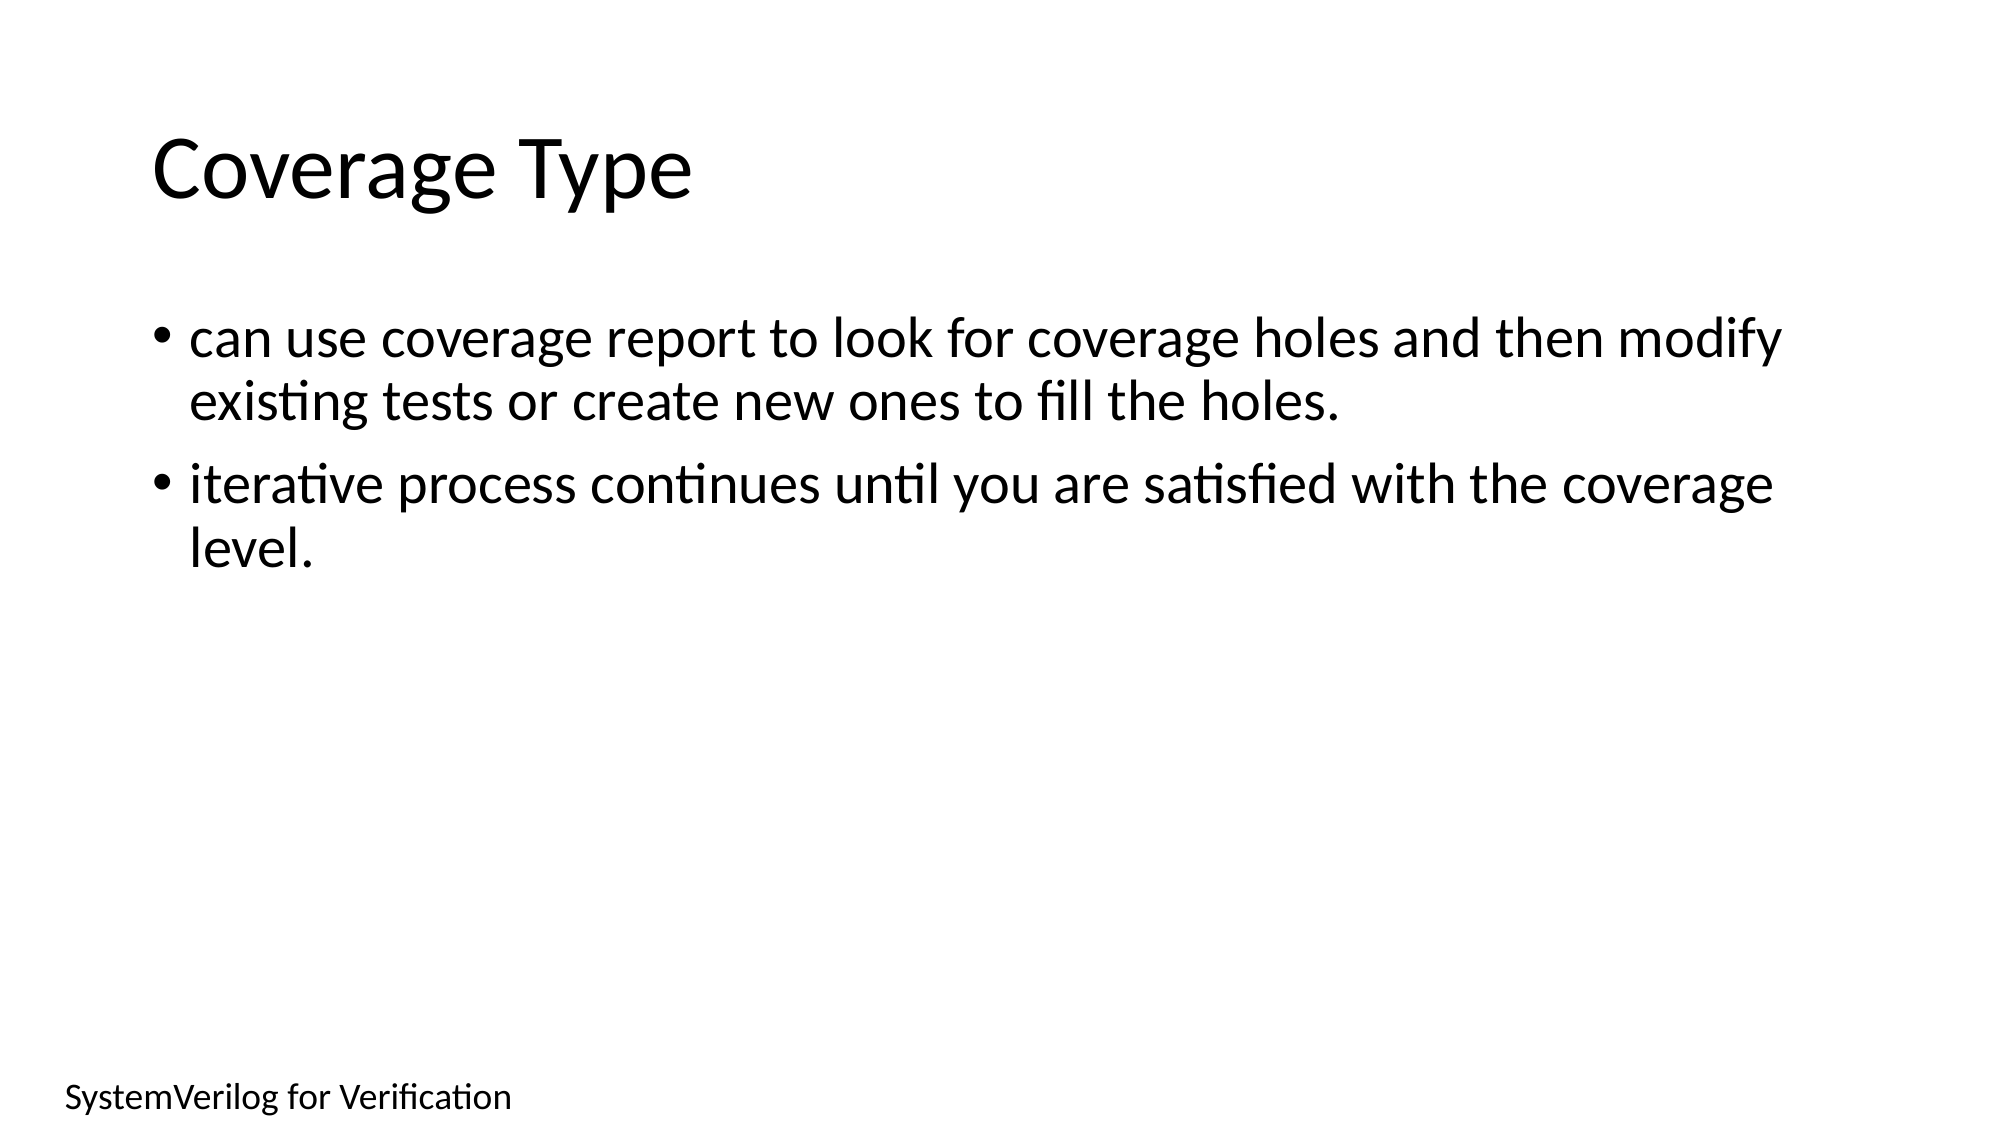

# Coverage Type
can use coverage report to look for coverage holes and then modify existing tests or create new ones to fill the holes.
iterative process continues until you are satisfied with the coverage level.

SystemVerilog for Verification